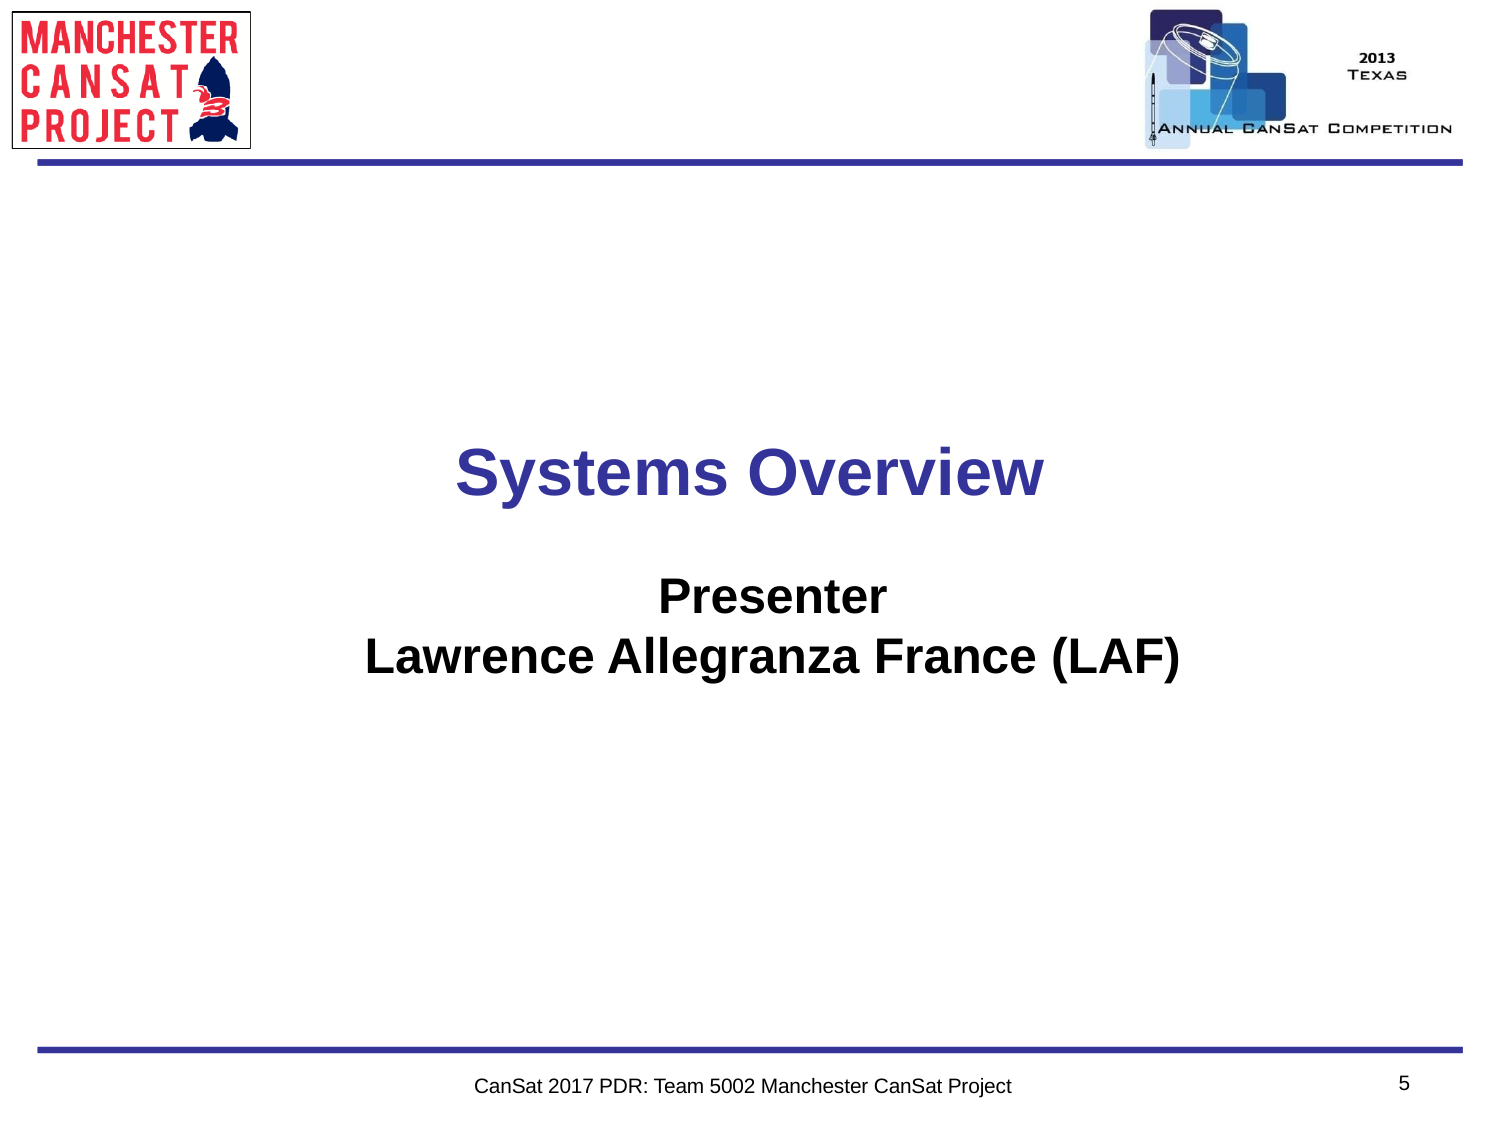

Team Logo
Here
(If You Want)
Team Logo
Here

# Systems Overview
Presenter
Lawrence Allegranza France (LAF)

5
CanSat 2017 PDR: Team 5002 Manchester CanSat Project